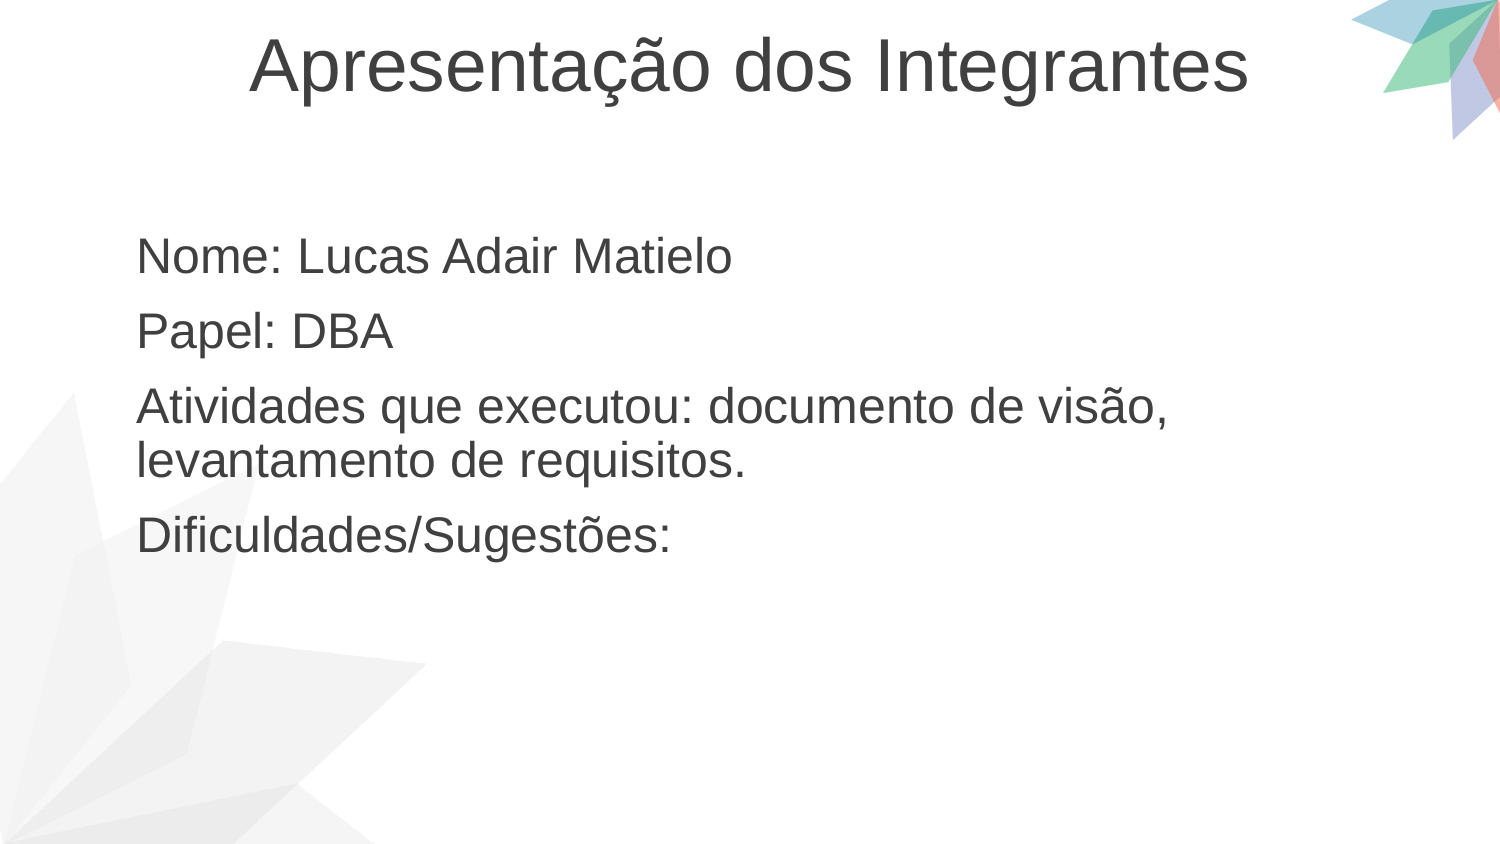

Apresentação dos Integrantes
Nome: Lucas Adair Matielo
Papel: DBA
Atividades que executou: documento de visão, levantamento de requisitos.
Dificuldades/Sugestões: